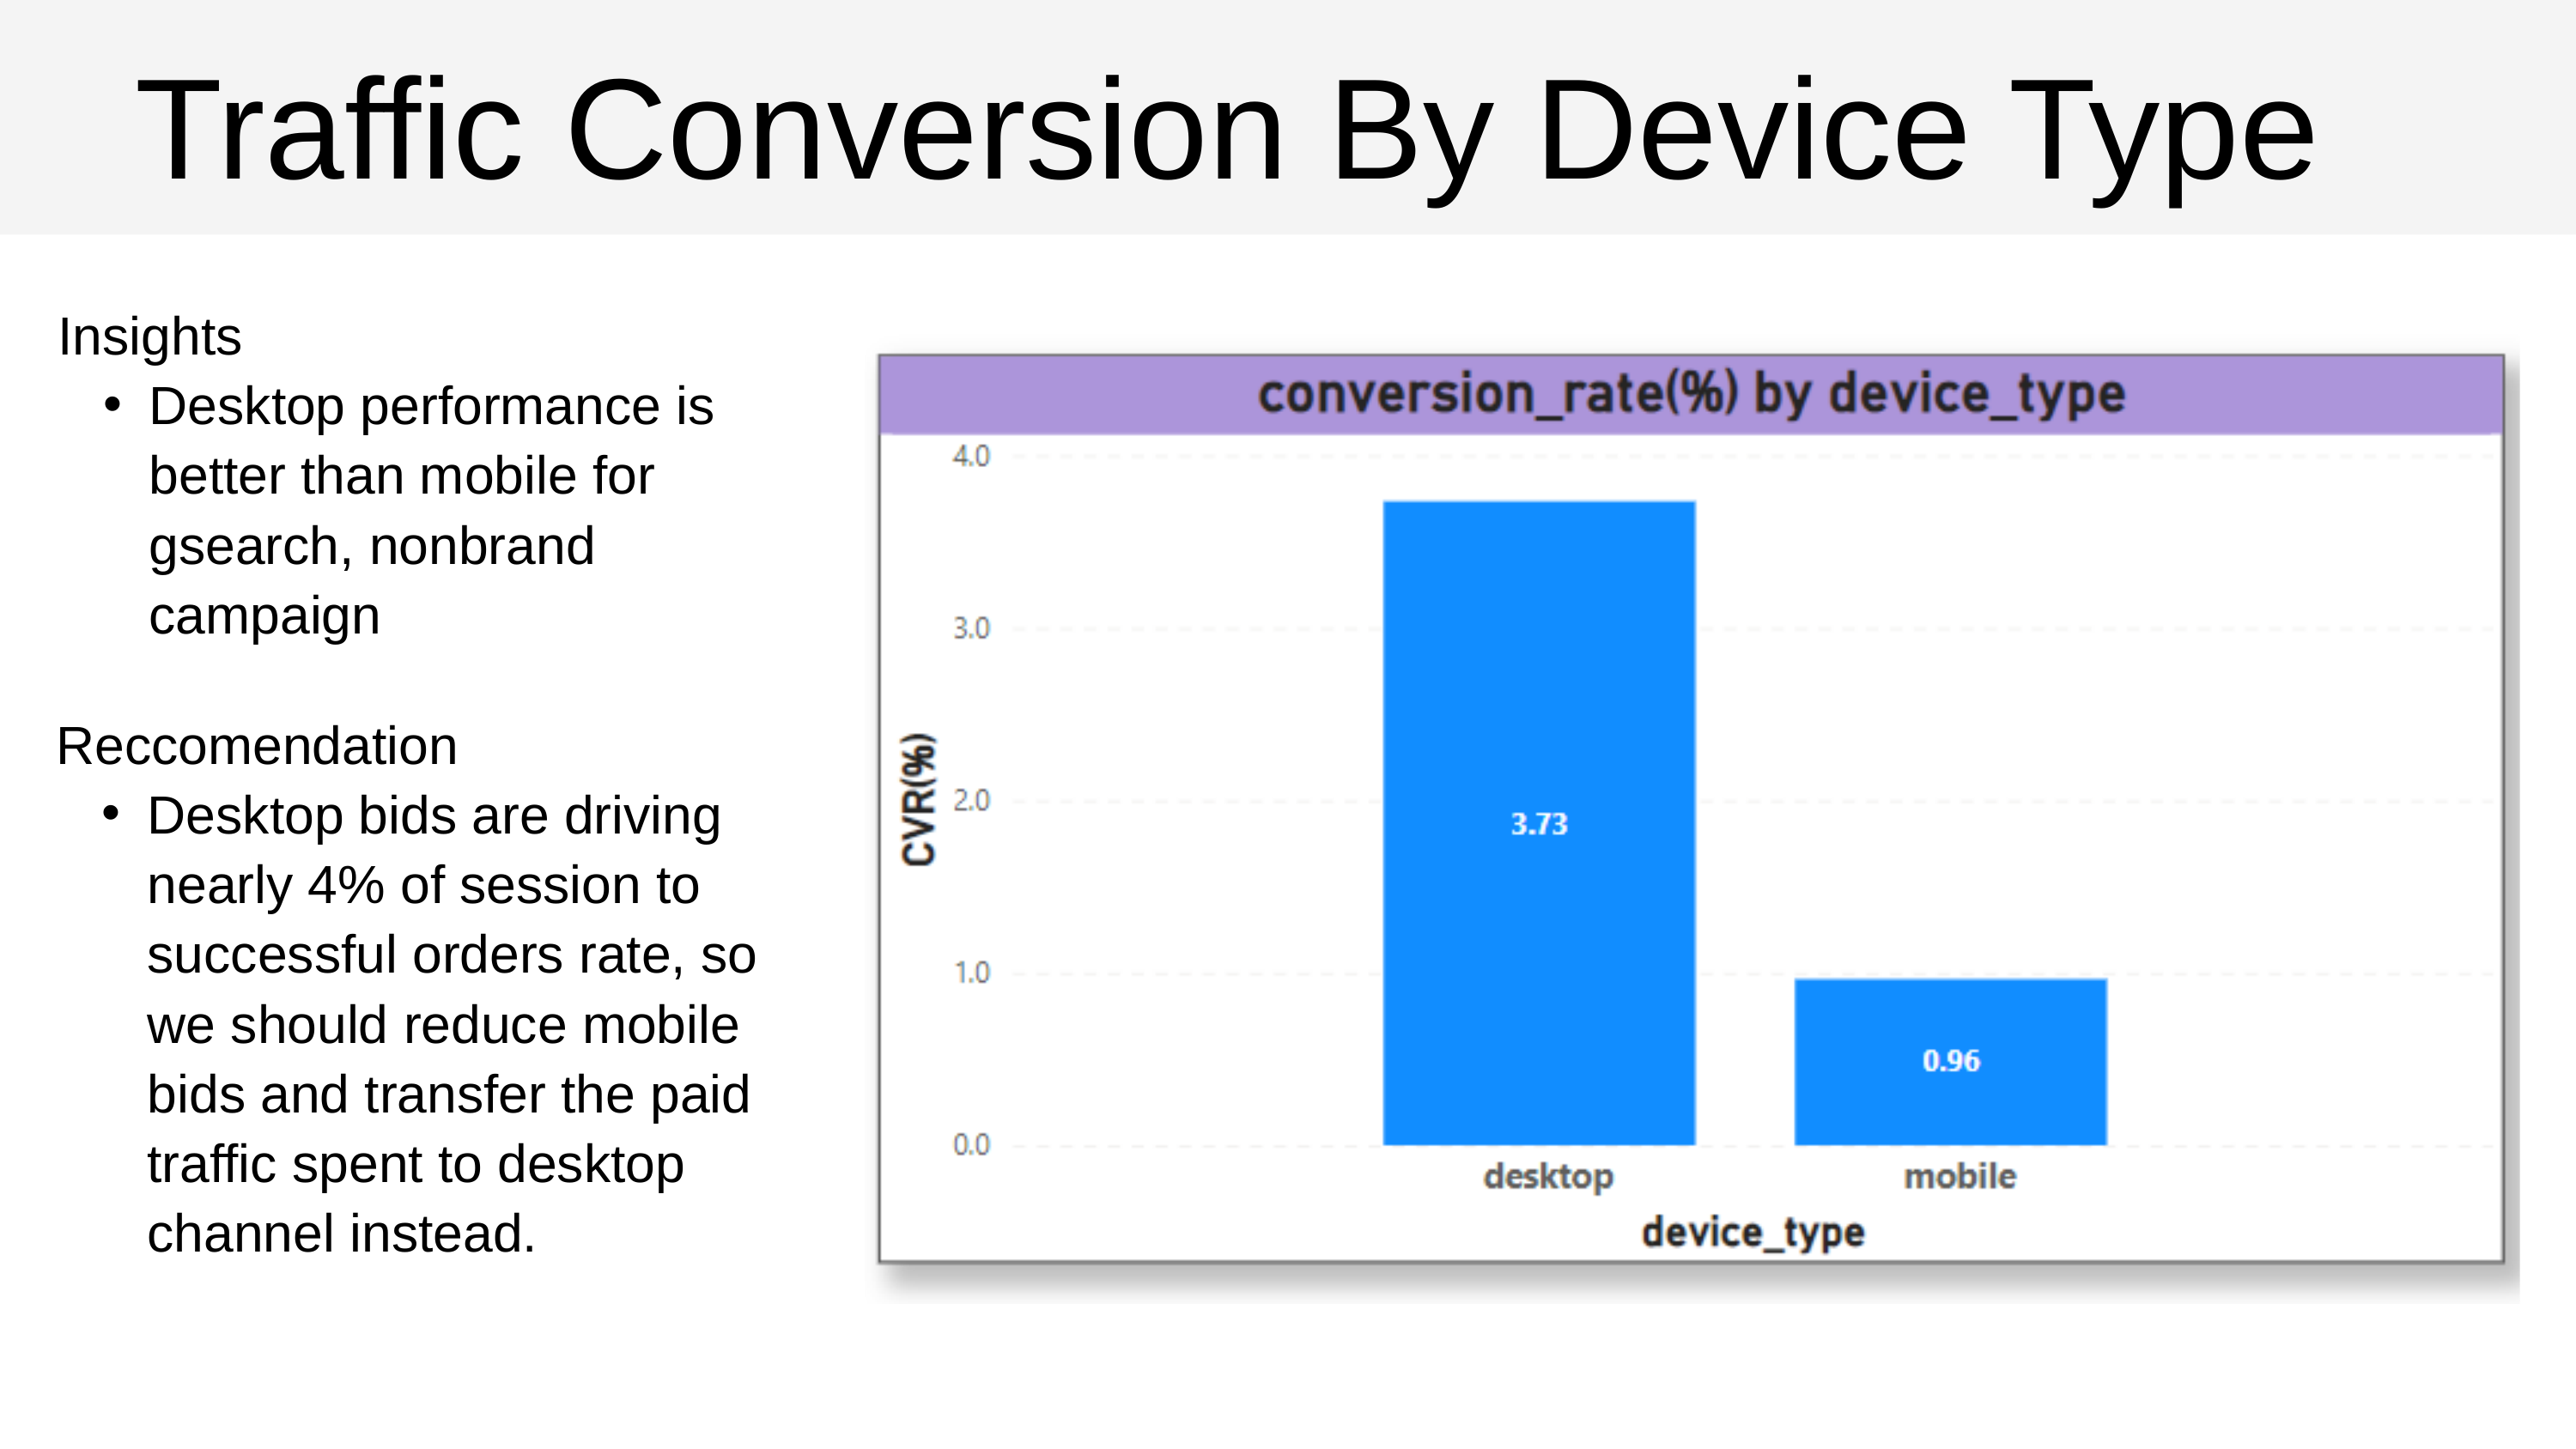

Traffic Conversion By Device Type
Insights
Desktop performance is better than mobile for gsearch, nonbrand campaign

Reccomendation
Desktop bids are driving nearly 4% of session to successful orders rate, so we should reduce mobile bids and transfer the paid traffic spent to desktop channel instead.